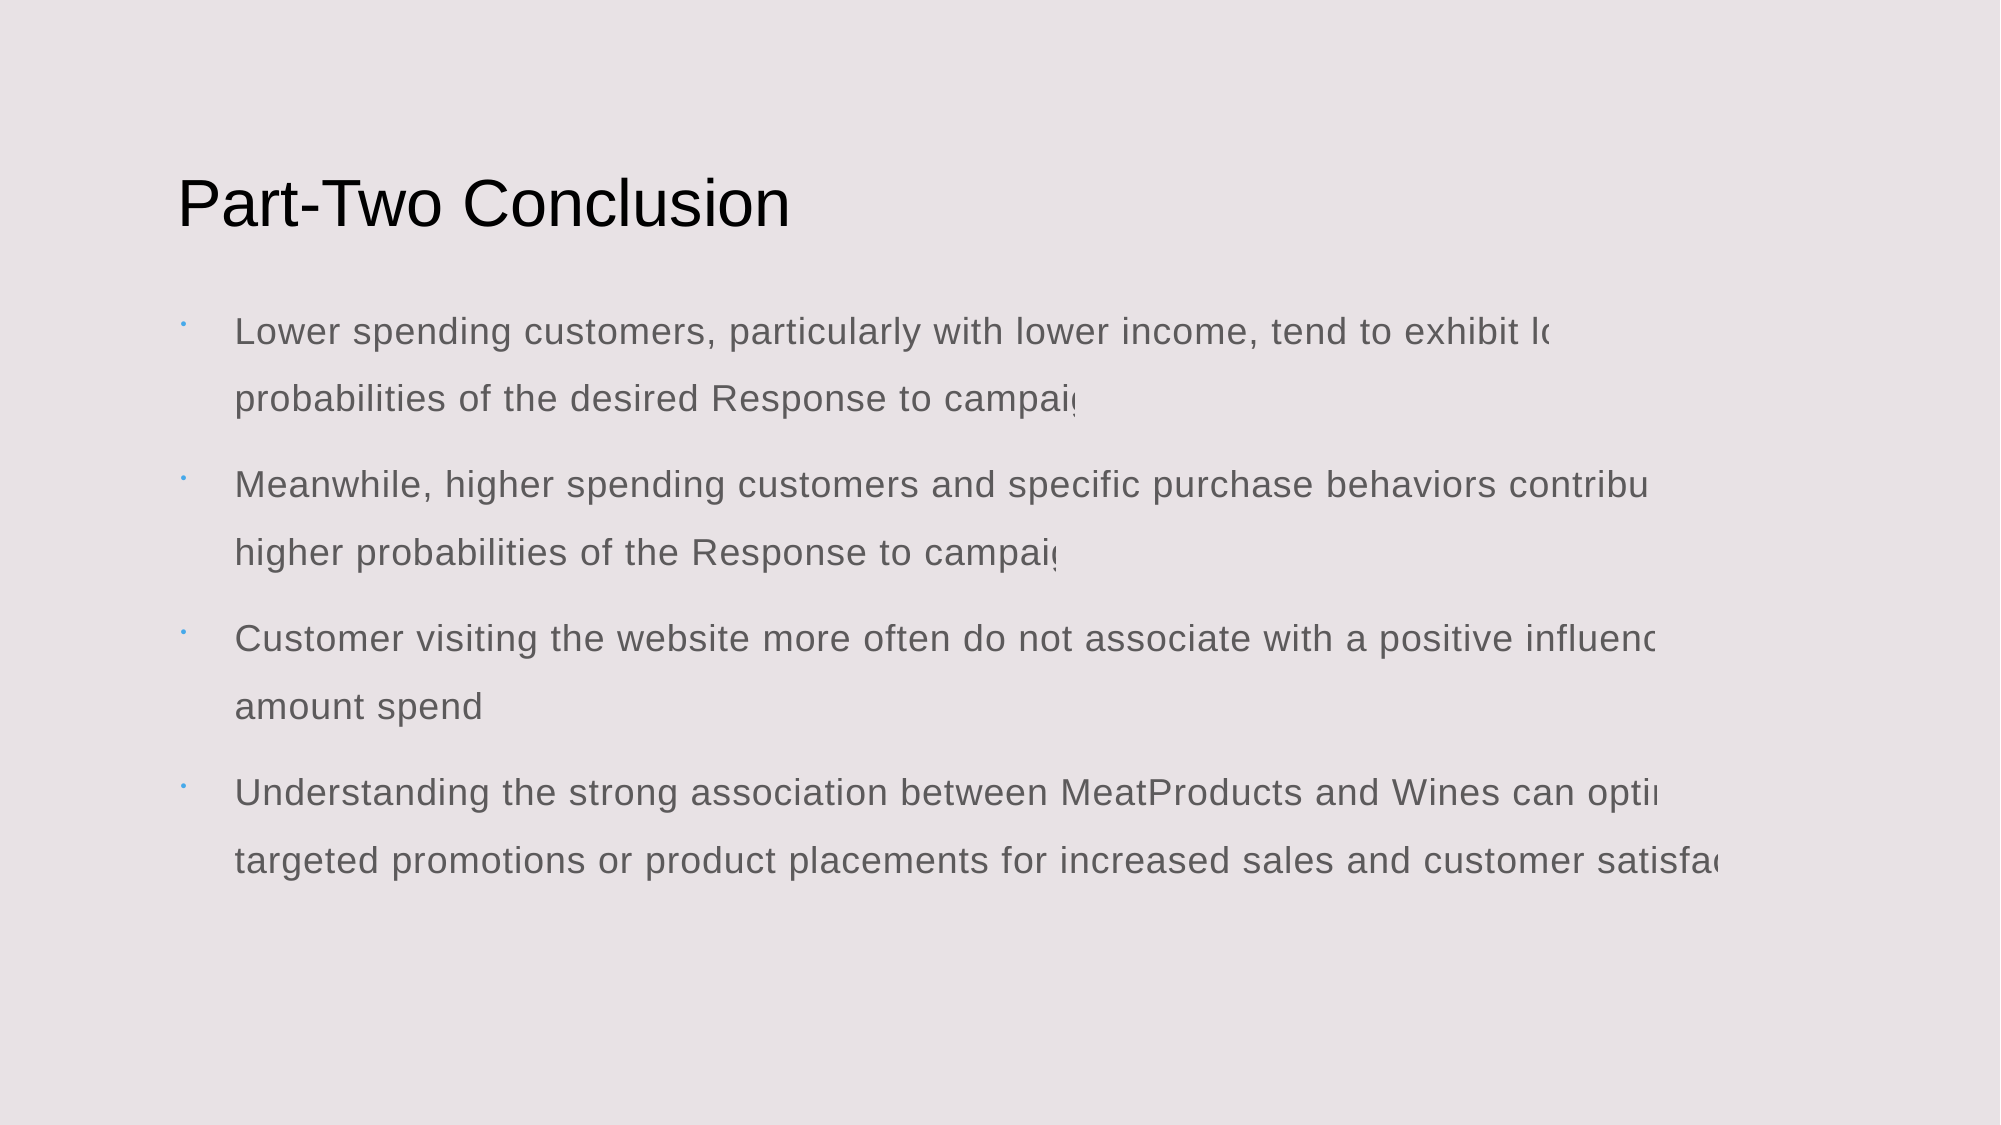

# Part-Two Conclusion
Lower spending customers, particularly with lower income, tend to exhibit lower probabilities of the desired Response to campaign.
Meanwhile, higher spending customers and specific purchase behaviors contribute to higher probabilities of the Response to campaign.
Customer visiting the website more often do not associate with a positive influence on amount spend.
Understanding the strong association between MeatProducts and Wines can optimize targeted promotions or product placements for increased sales and customer satisfaction.